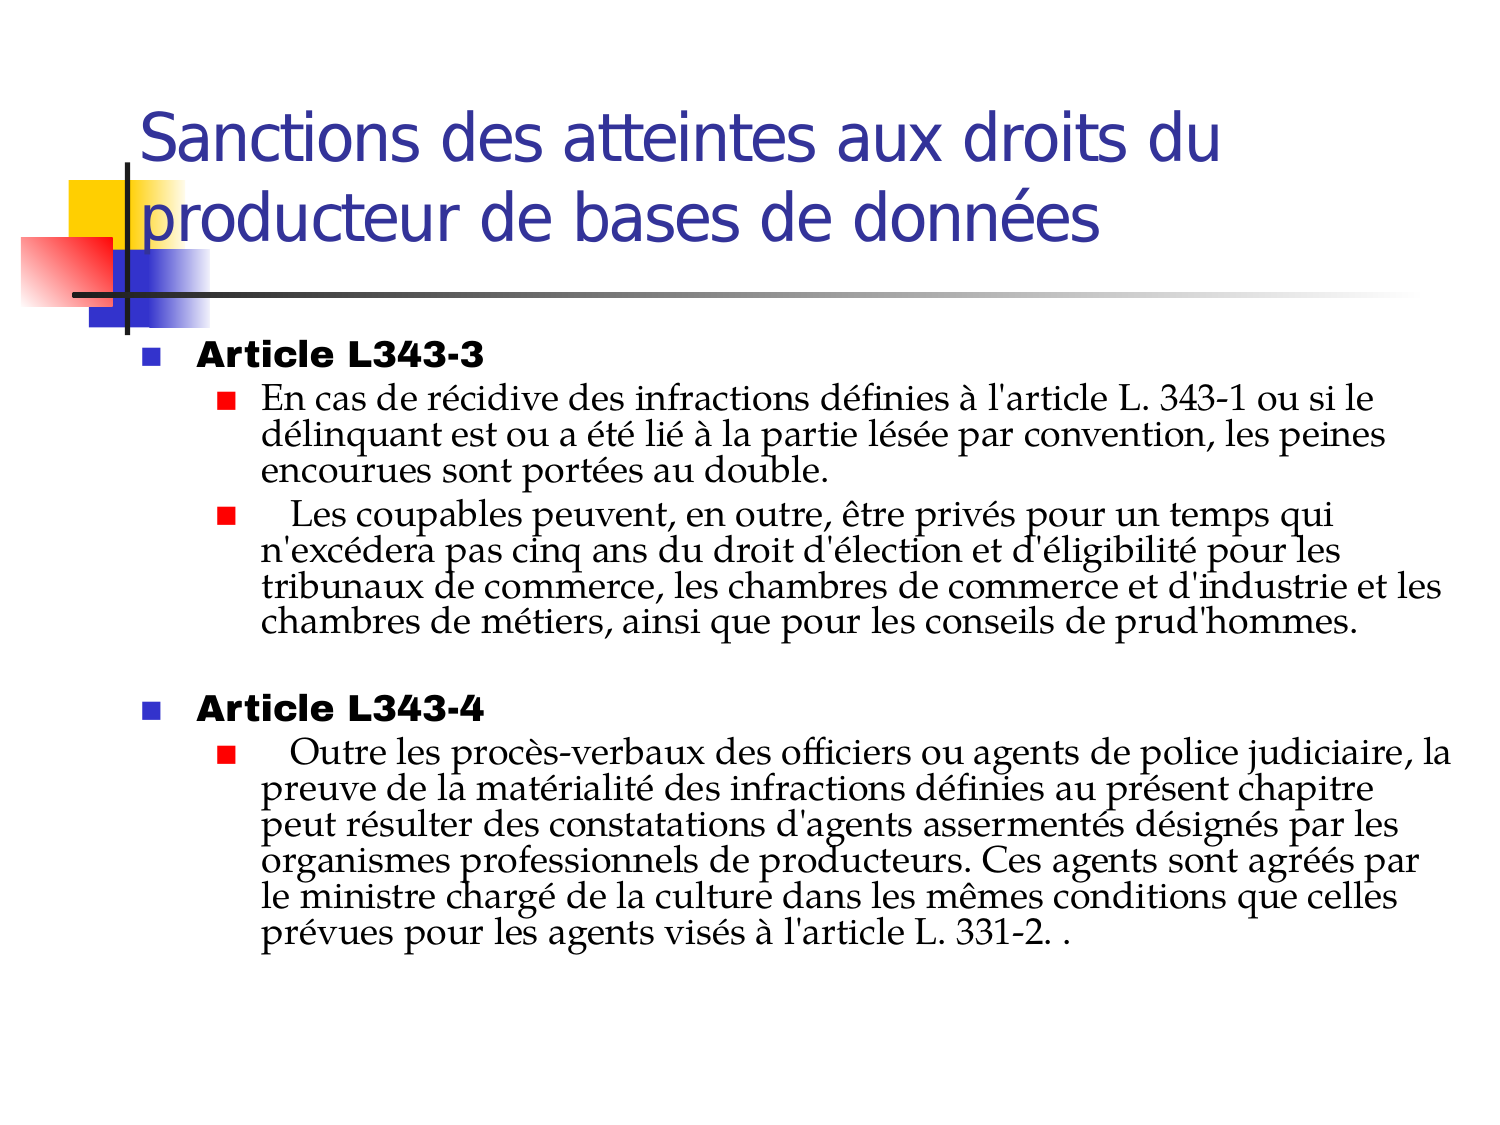

# Sanctions des atteintes aux droits du producteur de bases de données
Article L343-3
En cas de récidive des infractions définies à l'article L. 343-1 ou si le délinquant est ou a été lié à la partie lésée par convention, les peines encourues sont portées au double.
   Les coupables peuvent, en outre, être privés pour un temps qui n'excédera pas cinq ans du droit d'élection et d'éligibilité pour les tribunaux de commerce, les chambres de commerce et d'industrie et les chambres de métiers, ainsi que pour les conseils de prud'hommes.

Article L343-4
   Outre les procès-verbaux des officiers ou agents de police judiciaire, la preuve de la matérialité des infractions définies au présent chapitre peut résulter des constatations d'agents assermentés désignés par les organismes professionnels de producteurs. Ces agents sont agréés par le ministre chargé de la culture dans les mêmes conditions que celles prévues pour les agents visés à l'article L. 331-2. .